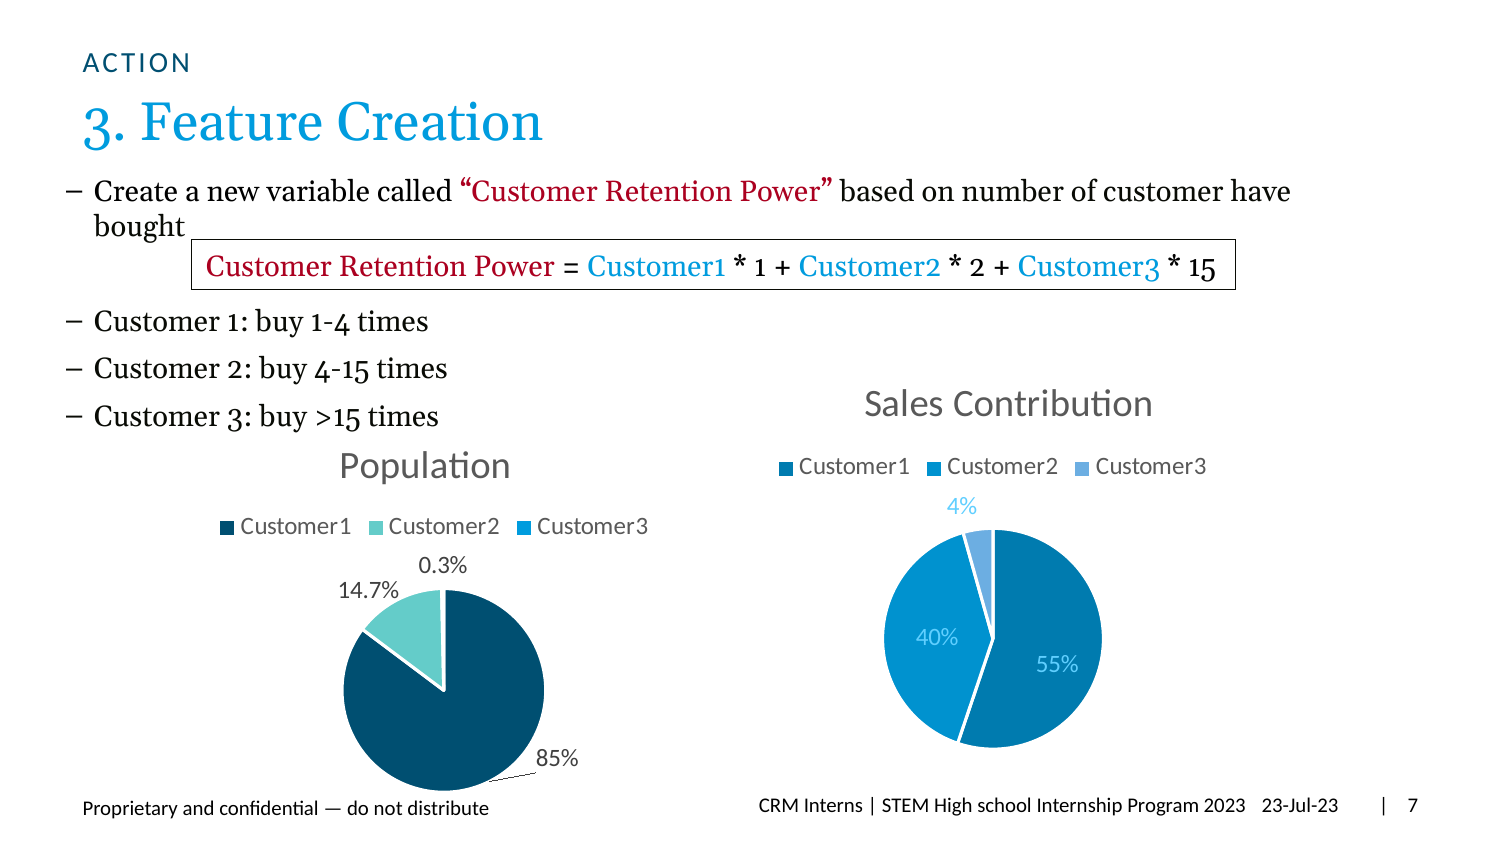

Action
# 3. Feature Creation
Create a new variable called “Customer Retention Power” based on number of customer have bought

Customer 1: buy 1-4 times
Customer 2: buy 4-15 times
Customer 3: buy >15 times

Customer Retention Power = Customer1 * 1 + Customer2 * 2 + Customer3 * 15

### Chart: Sales Contribution

| Category | Purchase |
|---|---|
| Customer1 | 50.5 |
| Customer2 | 37.0 |
| Customer3 | 4.0 |

### Chart:

| Category | Population |
|---|---|
| Customer1 | 27541.0 |
| Customer2 | 4661.0 |
| Customer3 | 109.0 |
CRM Interns | STEM High school Internship Program 2023
23-Jul-23
|    7